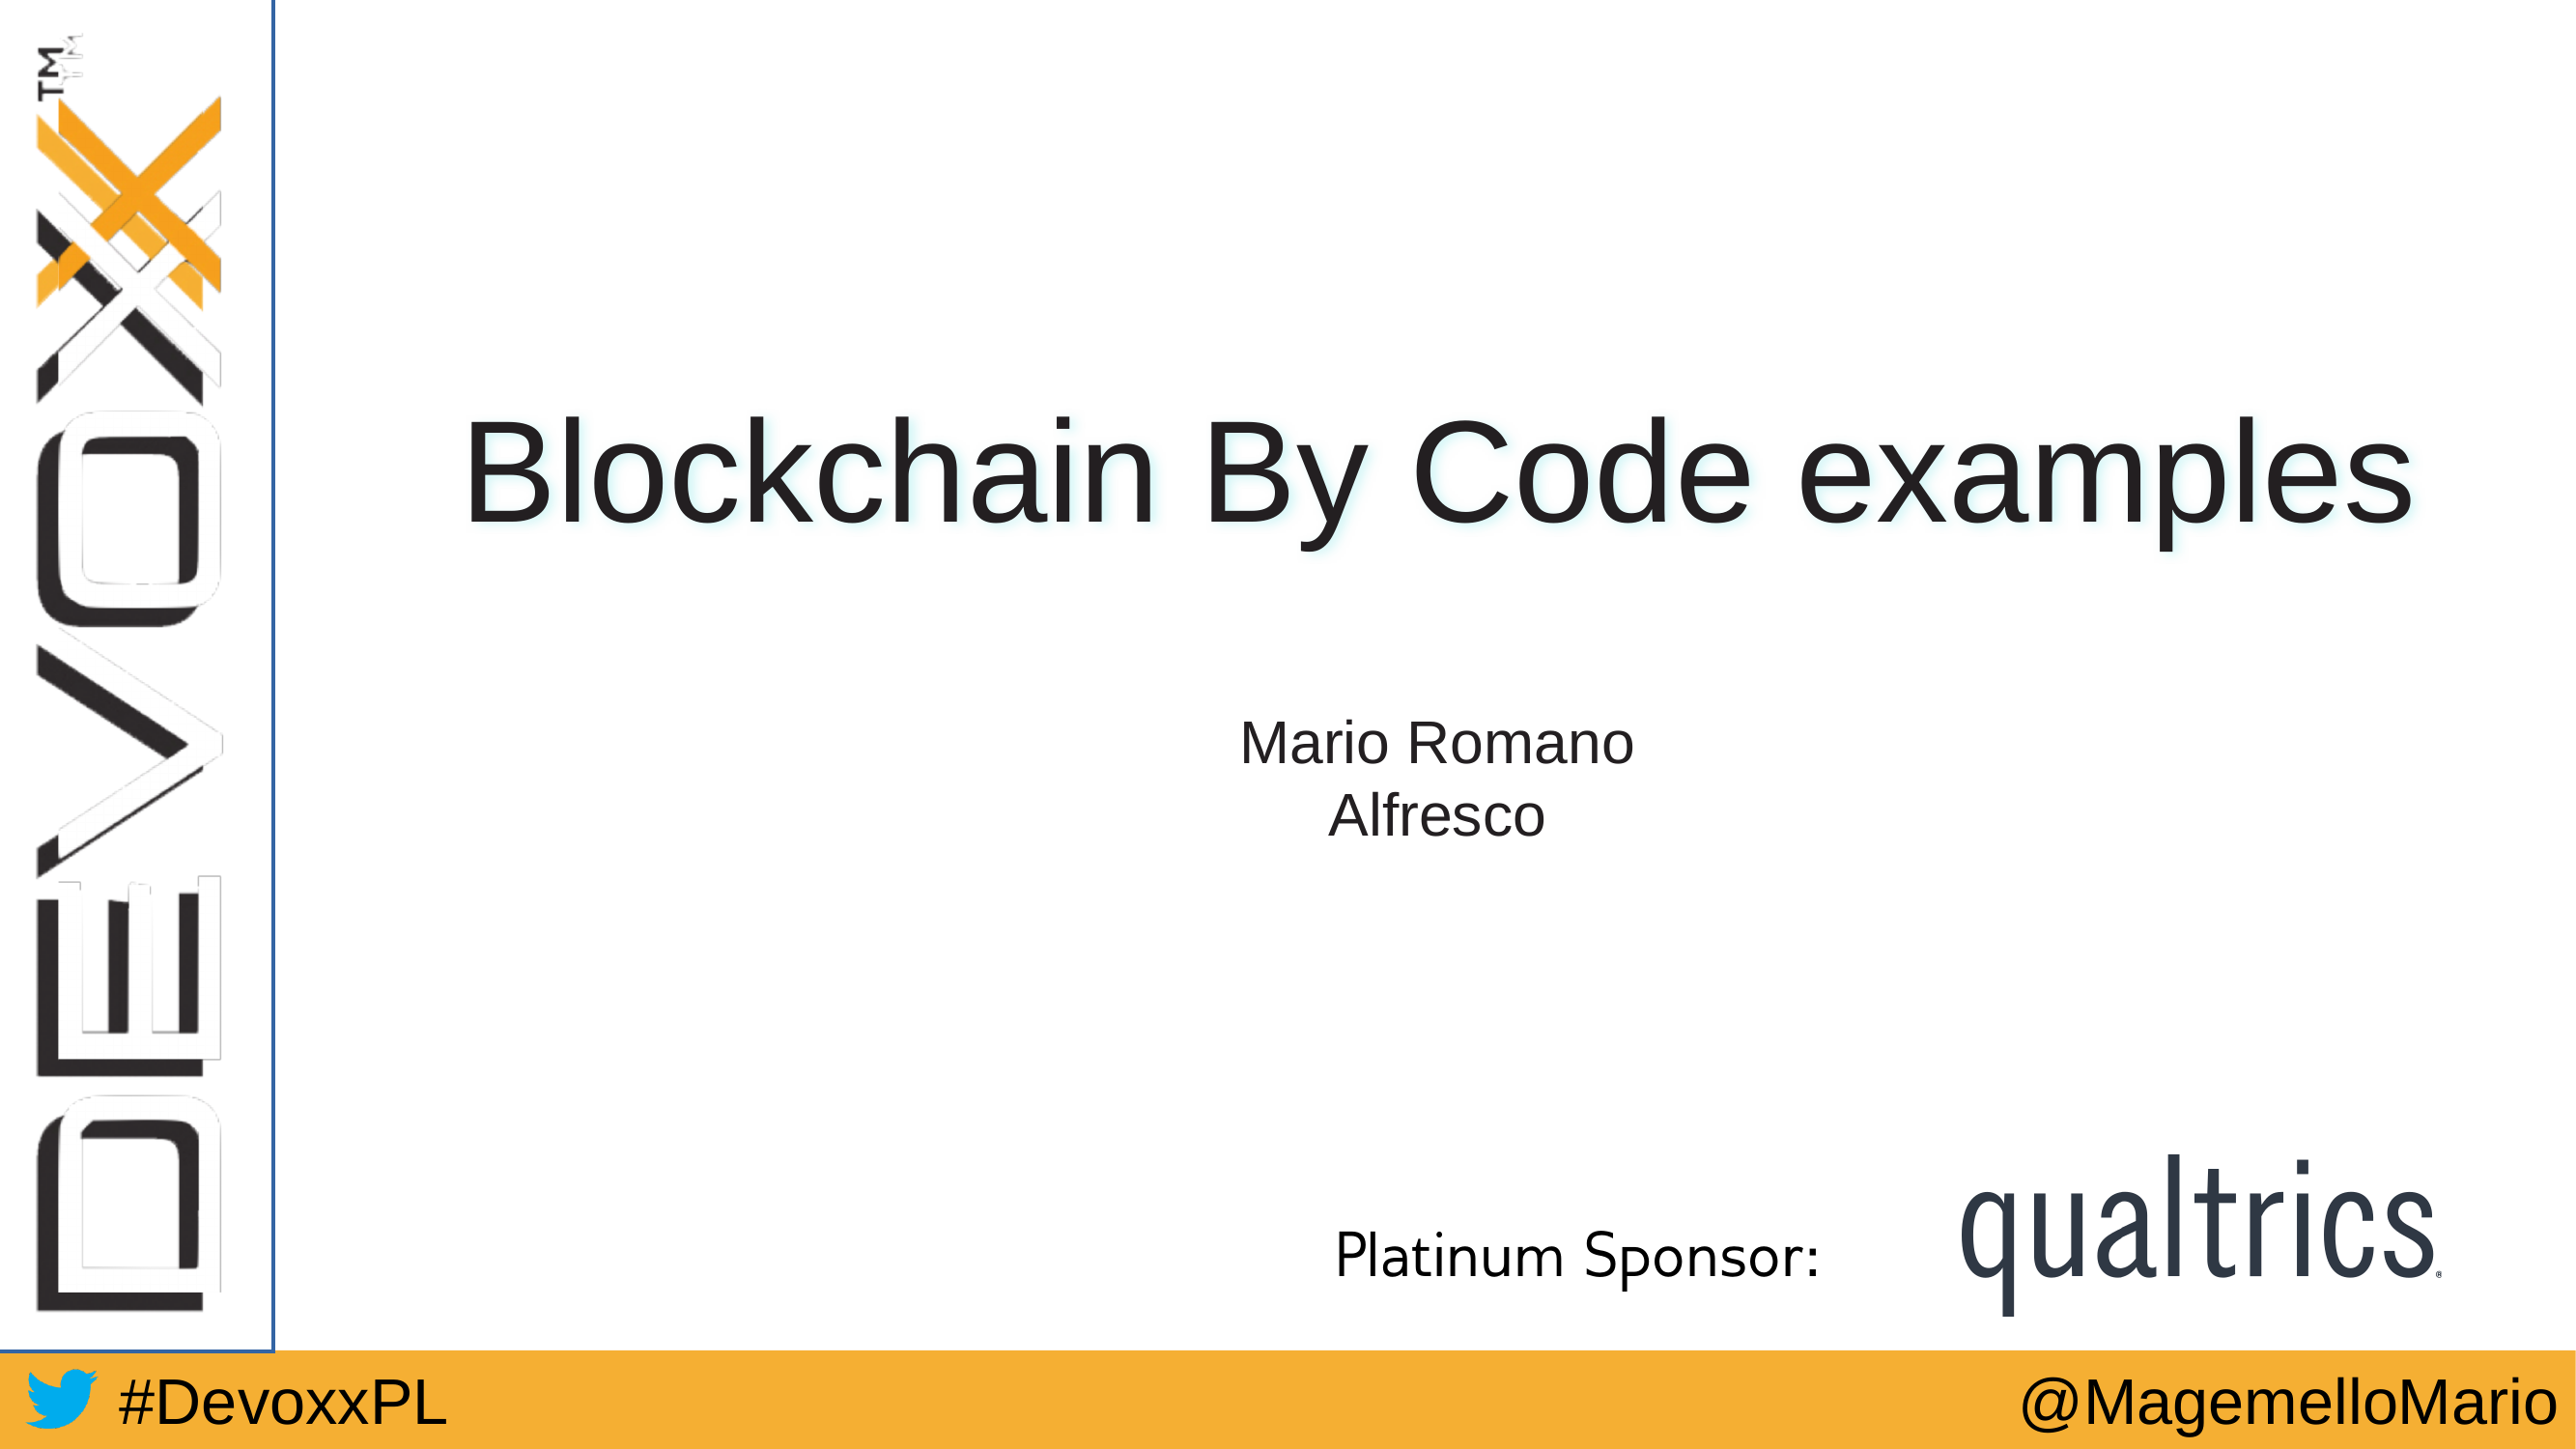

# Blockchain By Code examples
Mario Romano
Alfresco